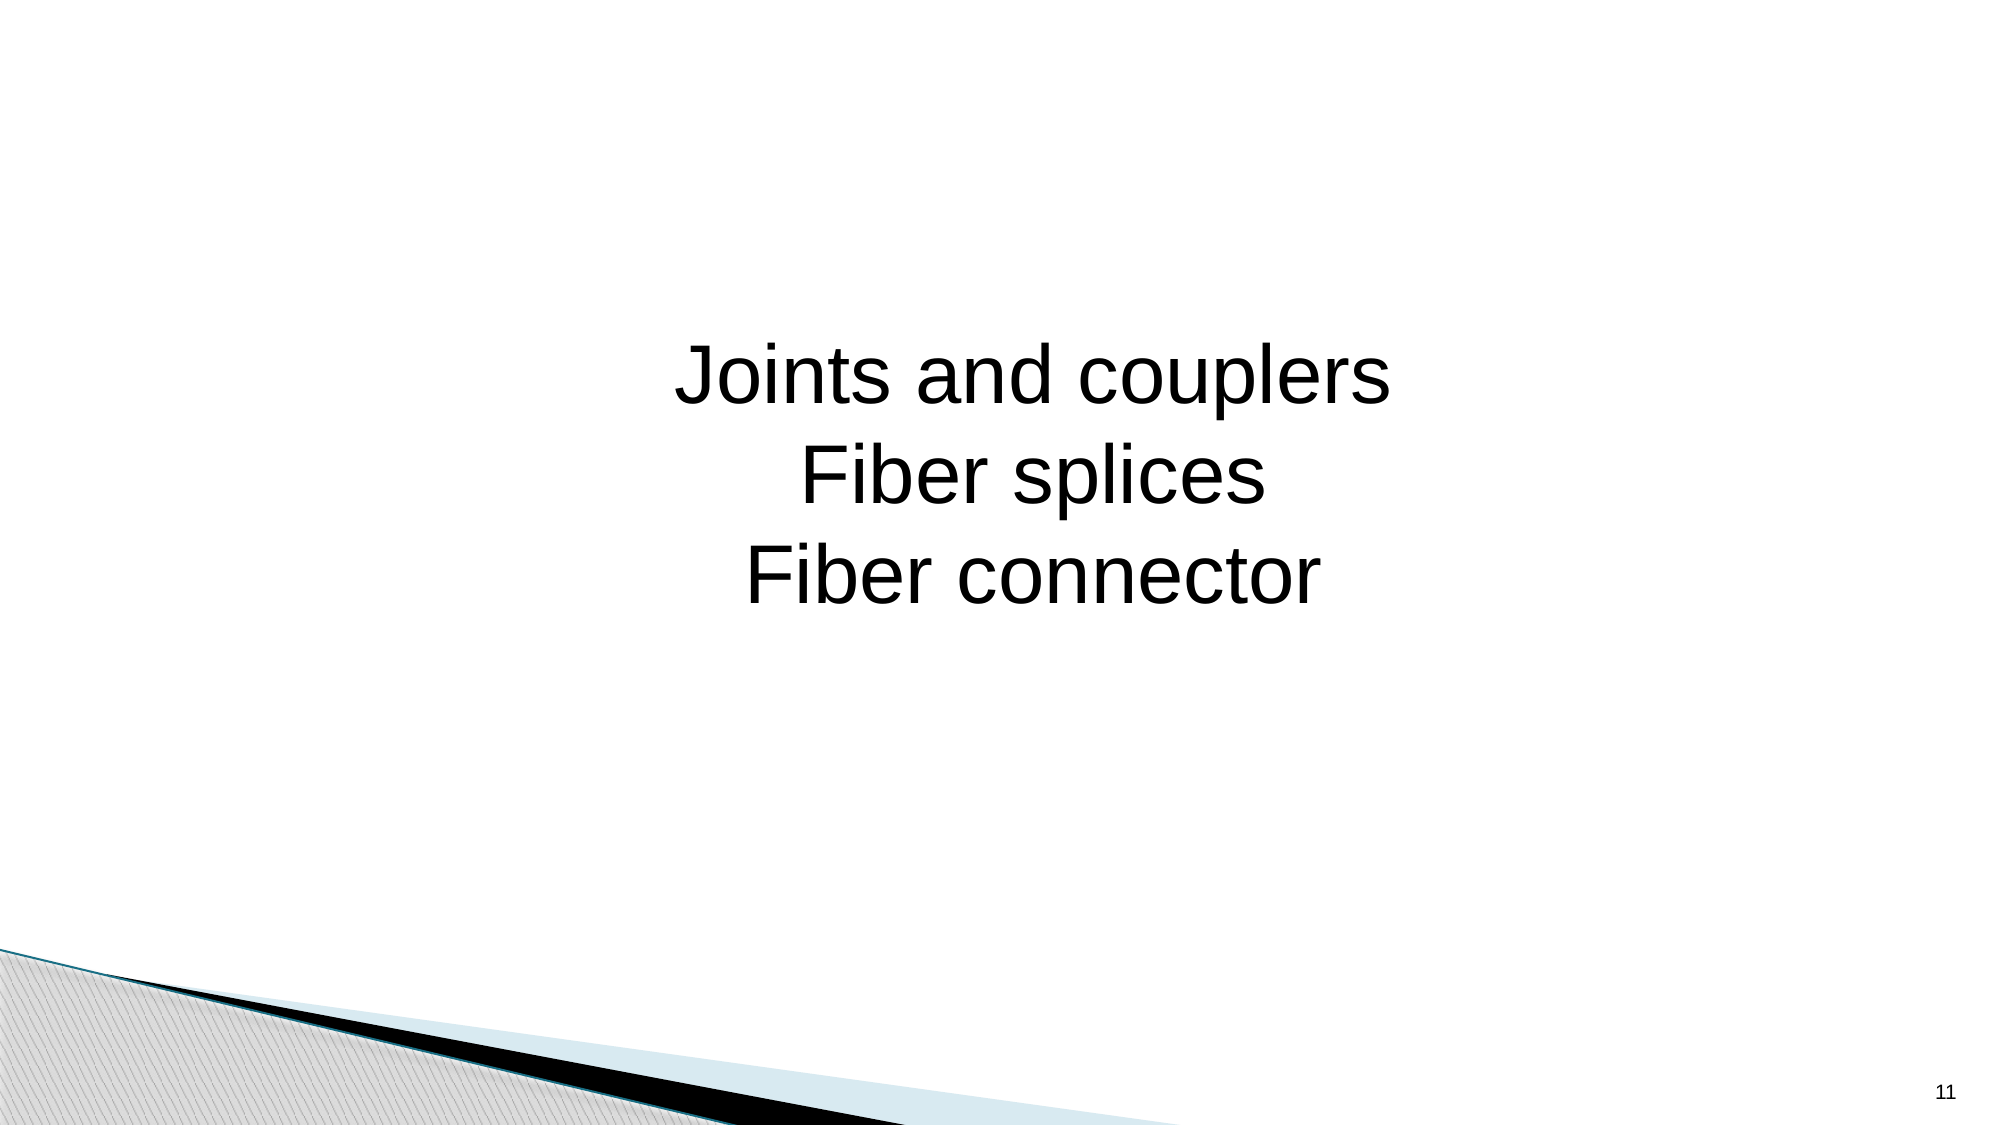

Joints and couplers
Fiber splices
Fiber connector
11